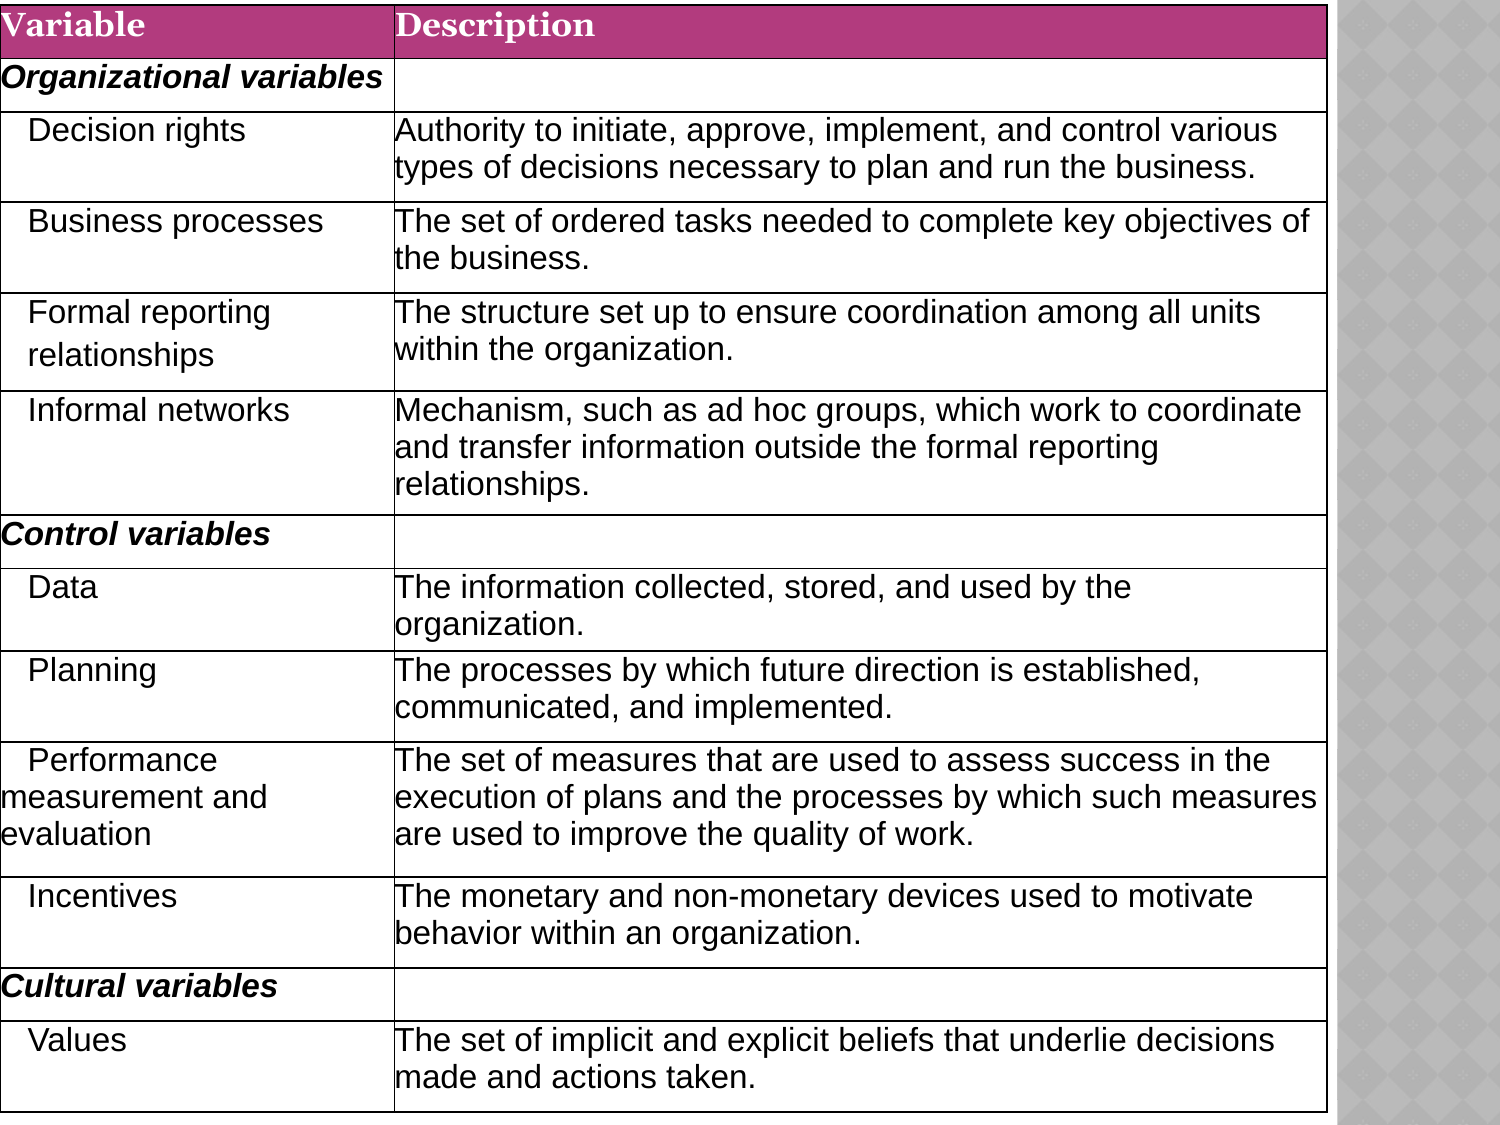

| Variable | Description |
| --- | --- |
| Organizational variables |  |
| Decision rights | Authority to initiate, approve, implement, and control various types of decisions necessary to plan and run the business. |
| Business processes | The set of ordered tasks needed to complete key objectives of the business. |
| Formal reporting relationships | The structure set up to ensure coordination among all units within the organization. |
| Informal networks | Mechanism, such as ad hoc groups, which work to coordinate and transfer information outside the formal reporting relationships. |
| Control variables |  |
| Data | The information collected, stored, and used by the organization. |
| Planning | The processes by which future direction is established, communicated, and implemented. |
| Performance measurement and evaluation | The set of measures that are used to assess success in the execution of plans and the processes by which such measures are used to improve the quality of work. |
| Incentives | The monetary and non-monetary devices used to motivate behavior within an organization. |
| Cultural variables |  |
| Values | The set of implicit and explicit beliefs that underlie decisions made and actions taken. |